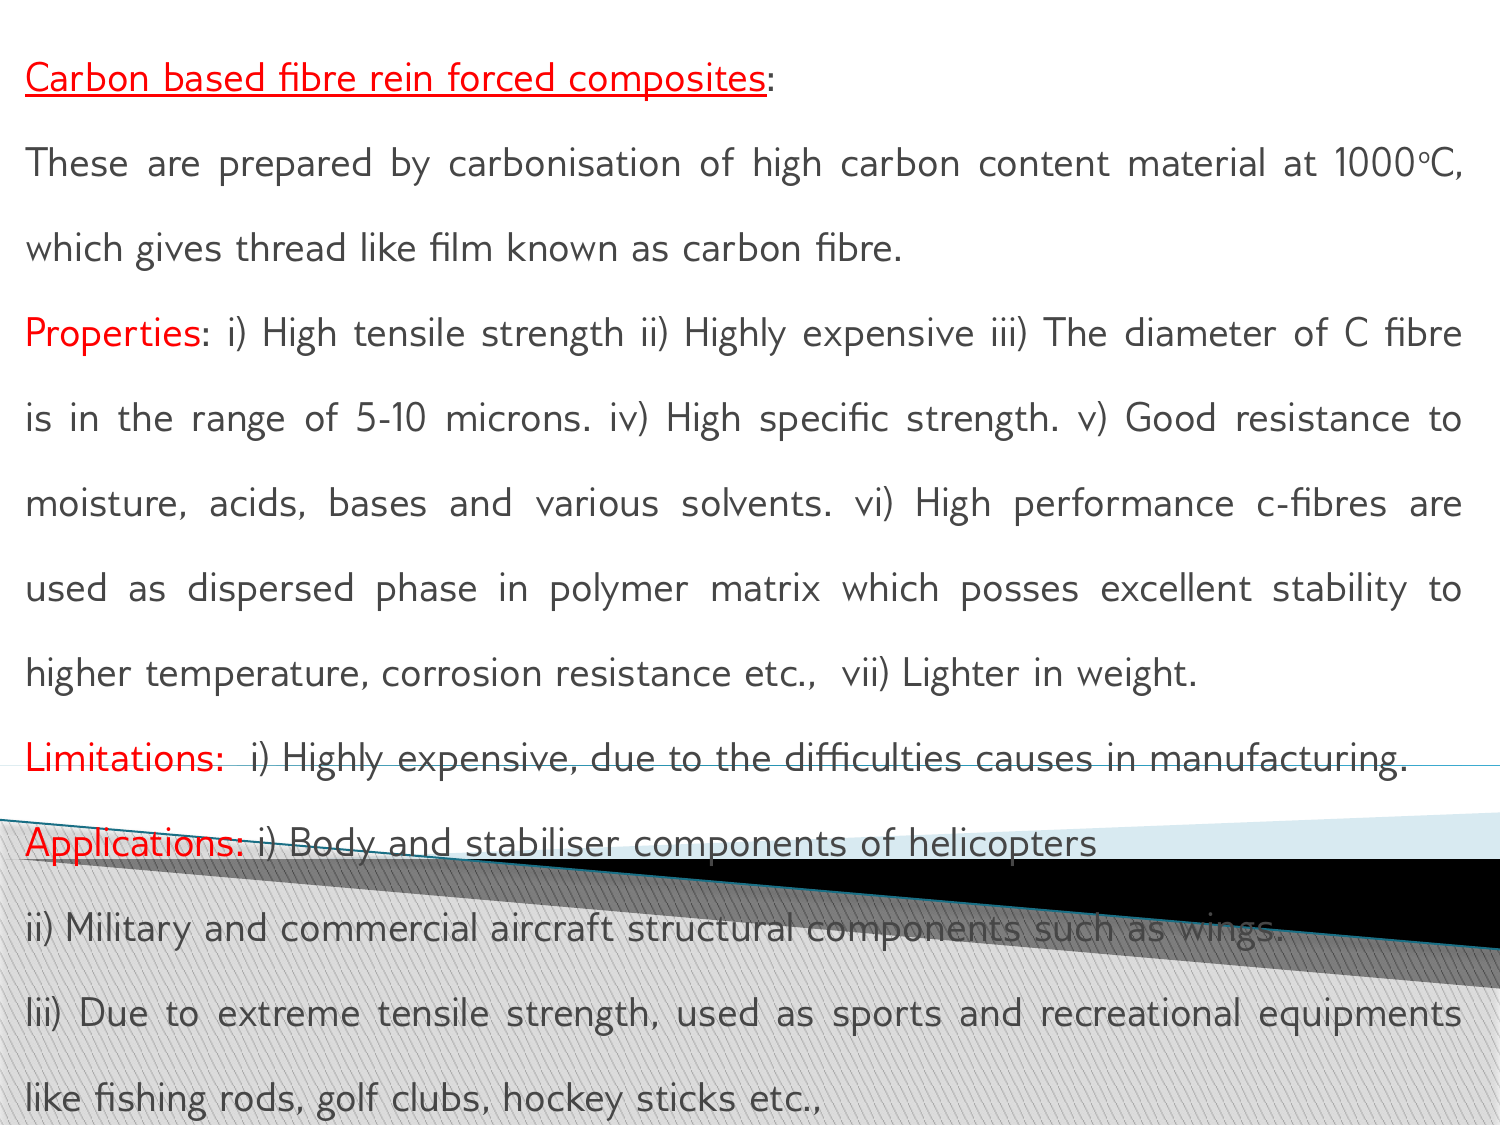

Carbon based fibre rein forced composites:
These are prepared by carbonisation of high carbon content material at 1000oC, which gives thread like film known as carbon fibre.
Properties: i) High tensile strength ii) Highly expensive iii) The diameter of C fibre is in the range of 5-10 microns. iv) High specific strength. v) Good resistance to moisture, acids, bases and various solvents. vi) High performance c-fibres are used as dispersed phase in polymer matrix which posses excellent stability to higher temperature, corrosion resistance etc.,  vii) Lighter in weight.
Limitations:  i) Highly expensive, due to the difficulties causes in manufacturing.
Applications: i) Body and stabiliser components of helicopters
ii) Military and commercial aircraft structural components such as wings.
Iii) Due to extreme tensile strength, used as sports and recreational equipments like fishing rods, golf clubs, hockey sticks etc.,